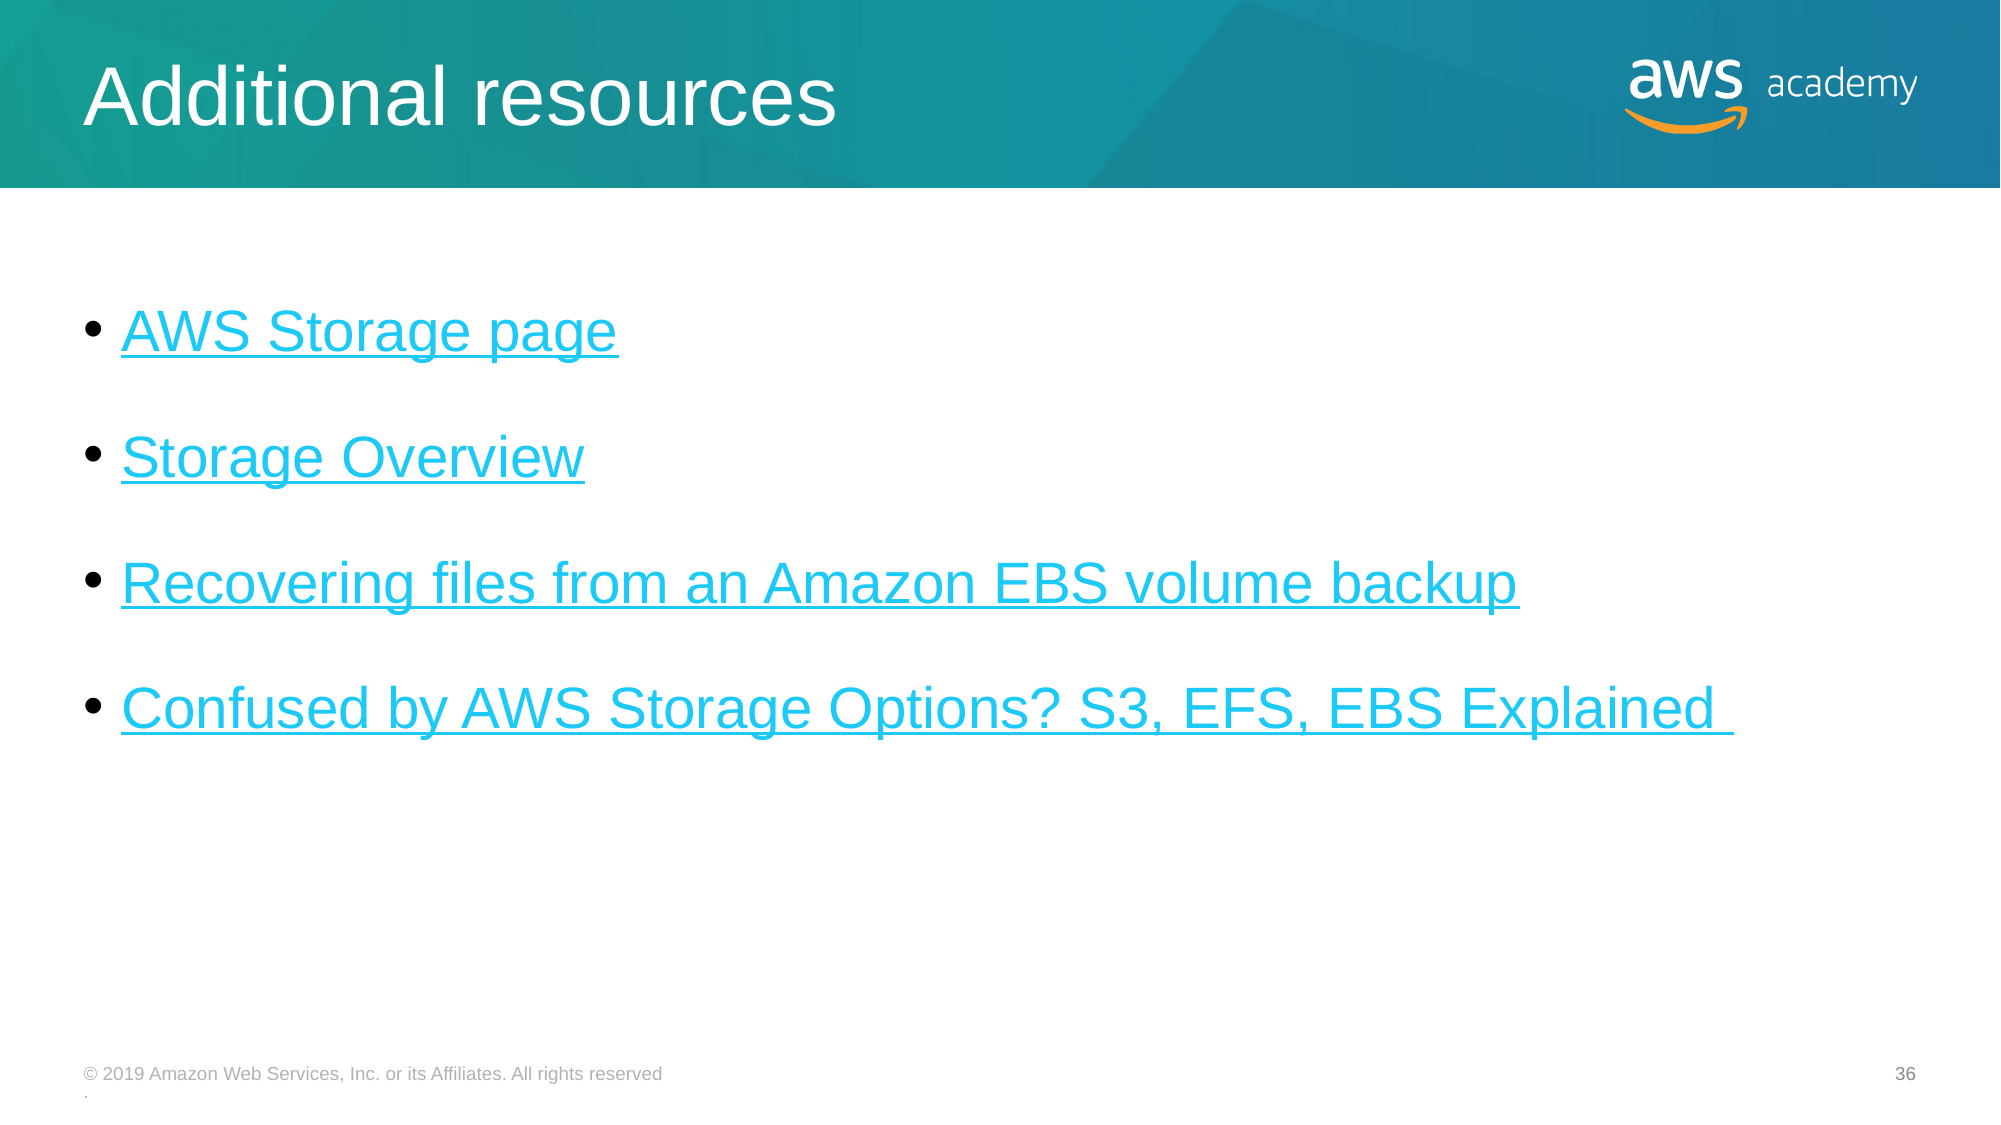

# Additional resources
AWS Storage page
Storage Overview
Recovering files from an Amazon EBS volume backup
Confused by AWS Storage Options? S3, EFS, EBS Explained
© 2019 Amazon Web Services, Inc. or its Affiliates. All rights reserved.
36